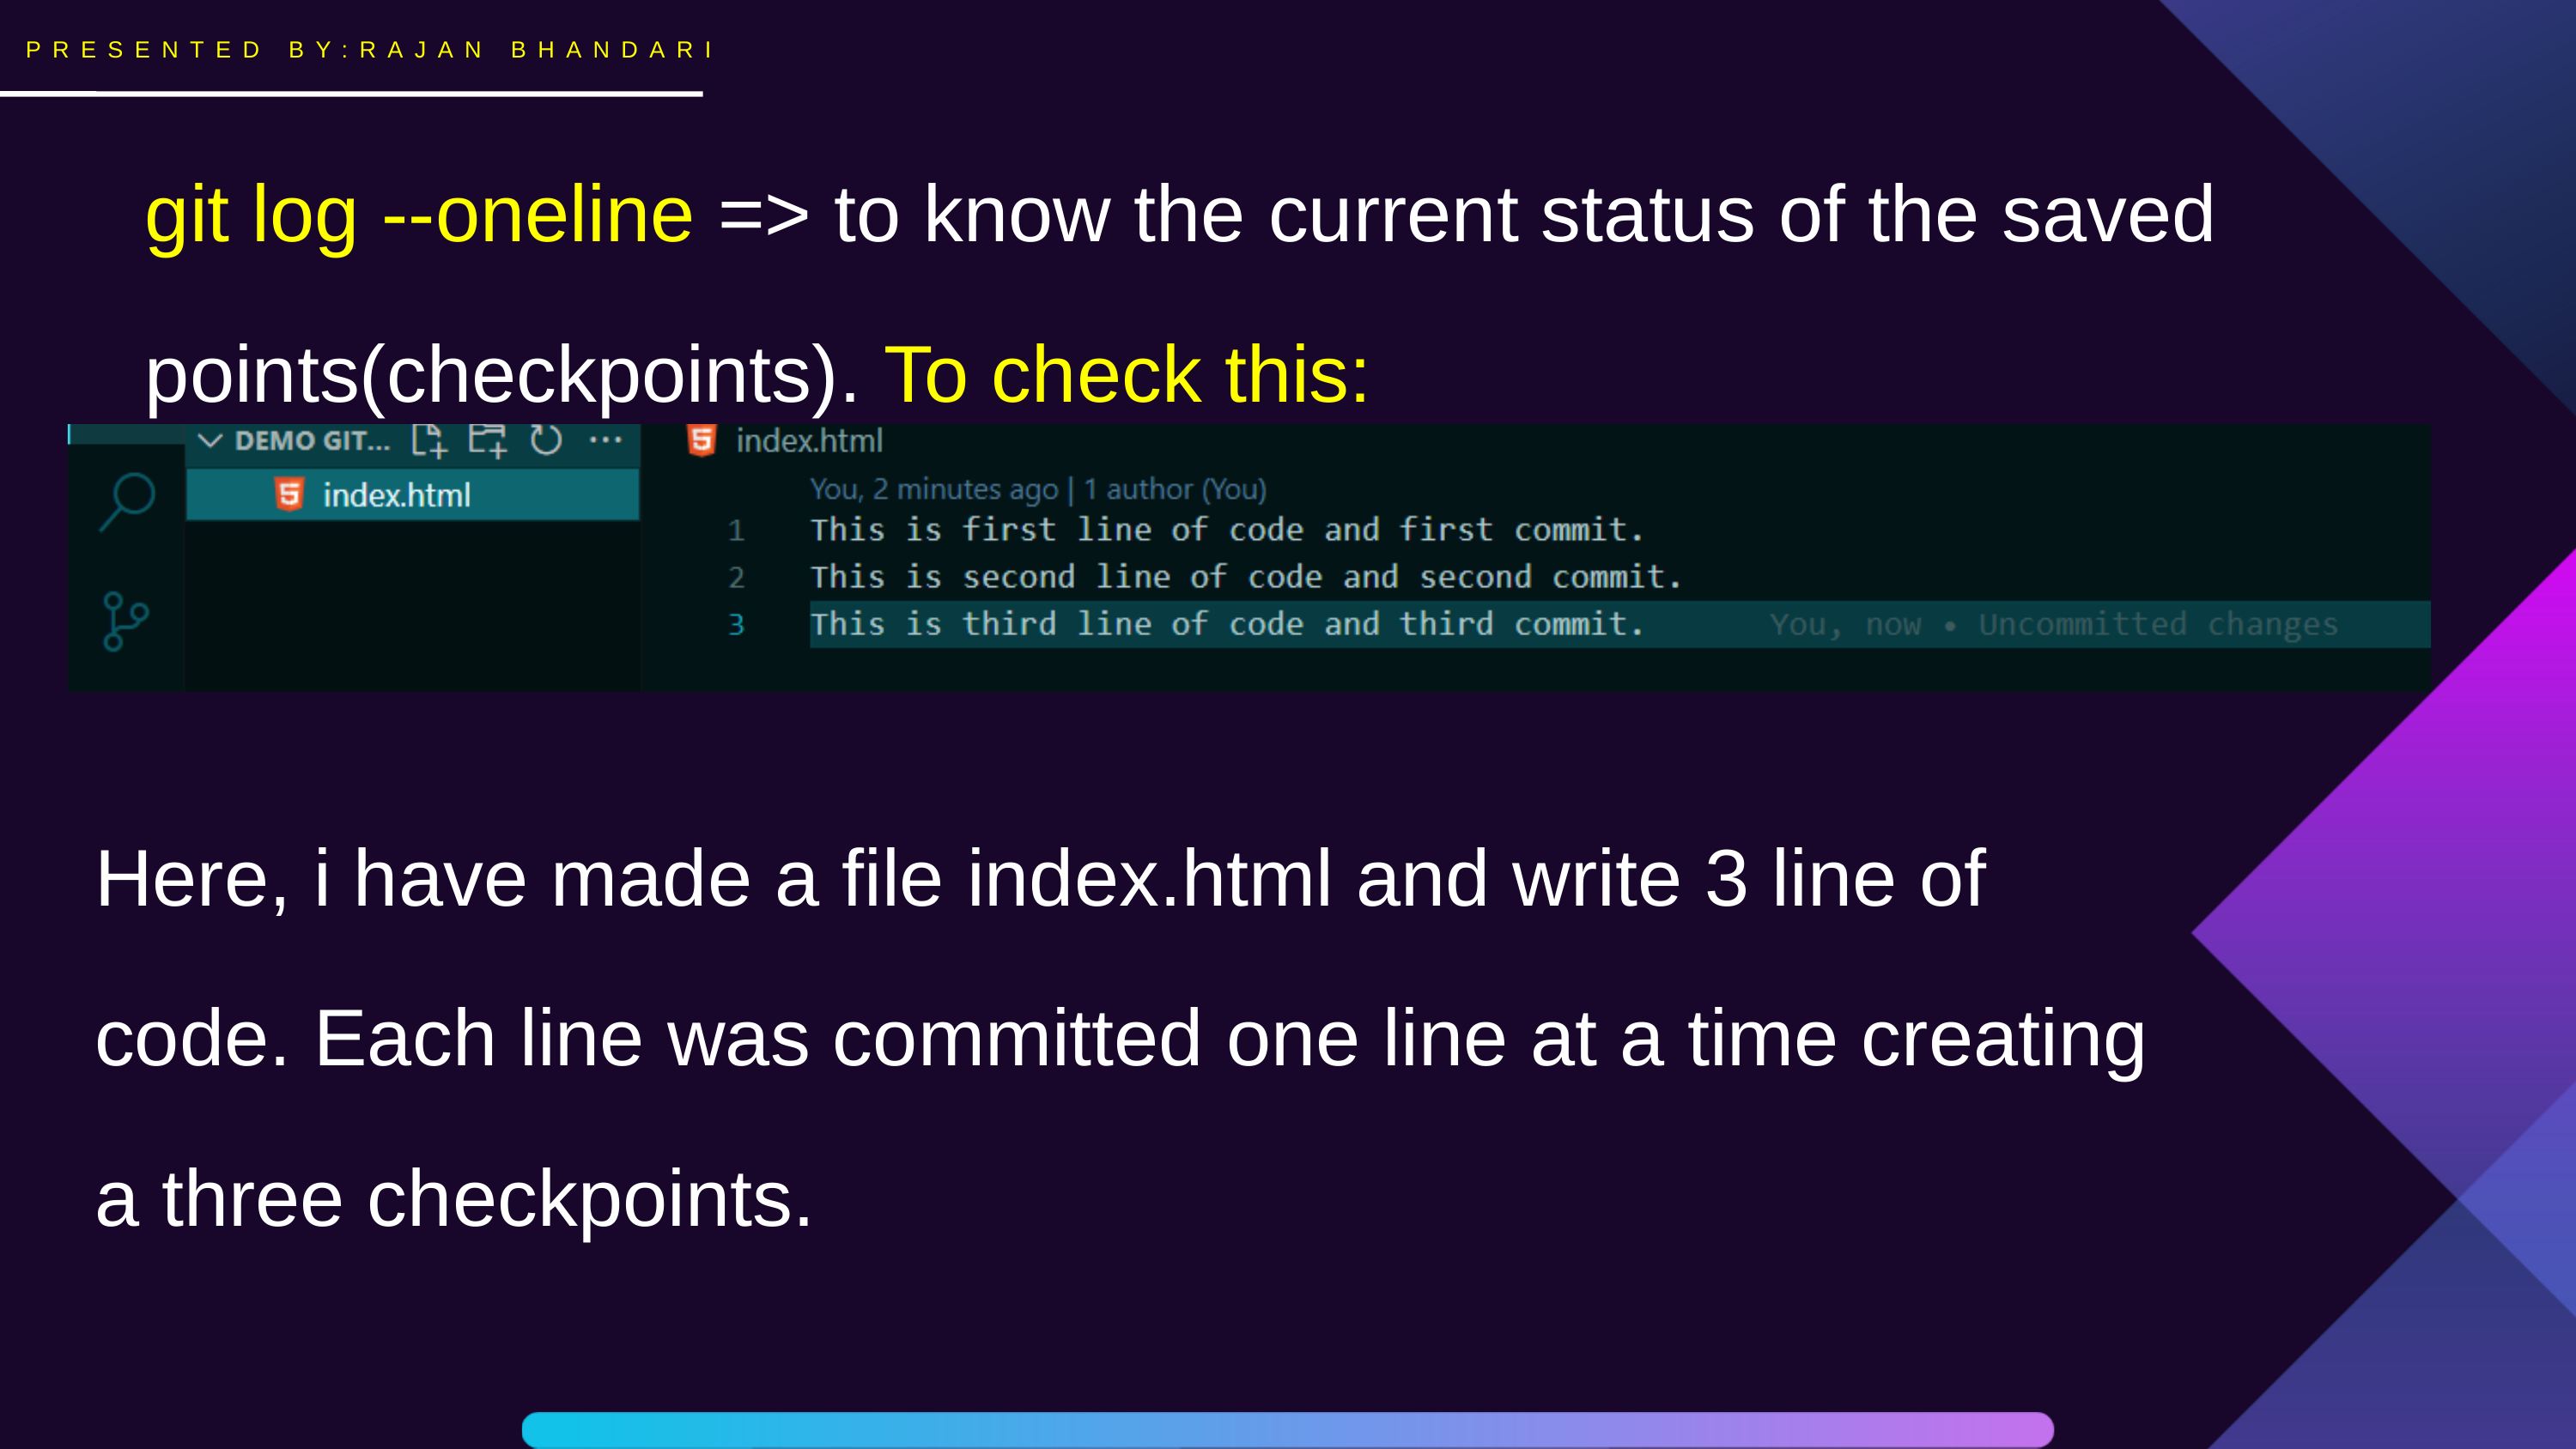

PRESENTED BY:RAJAN BHANDARI

git log --oneline => to know the current status of the saved points(checkpoints). To check this:

Here, i have made a file index.html and write 3 line of code. Each line was committed one line at a time creating a three checkpoints.